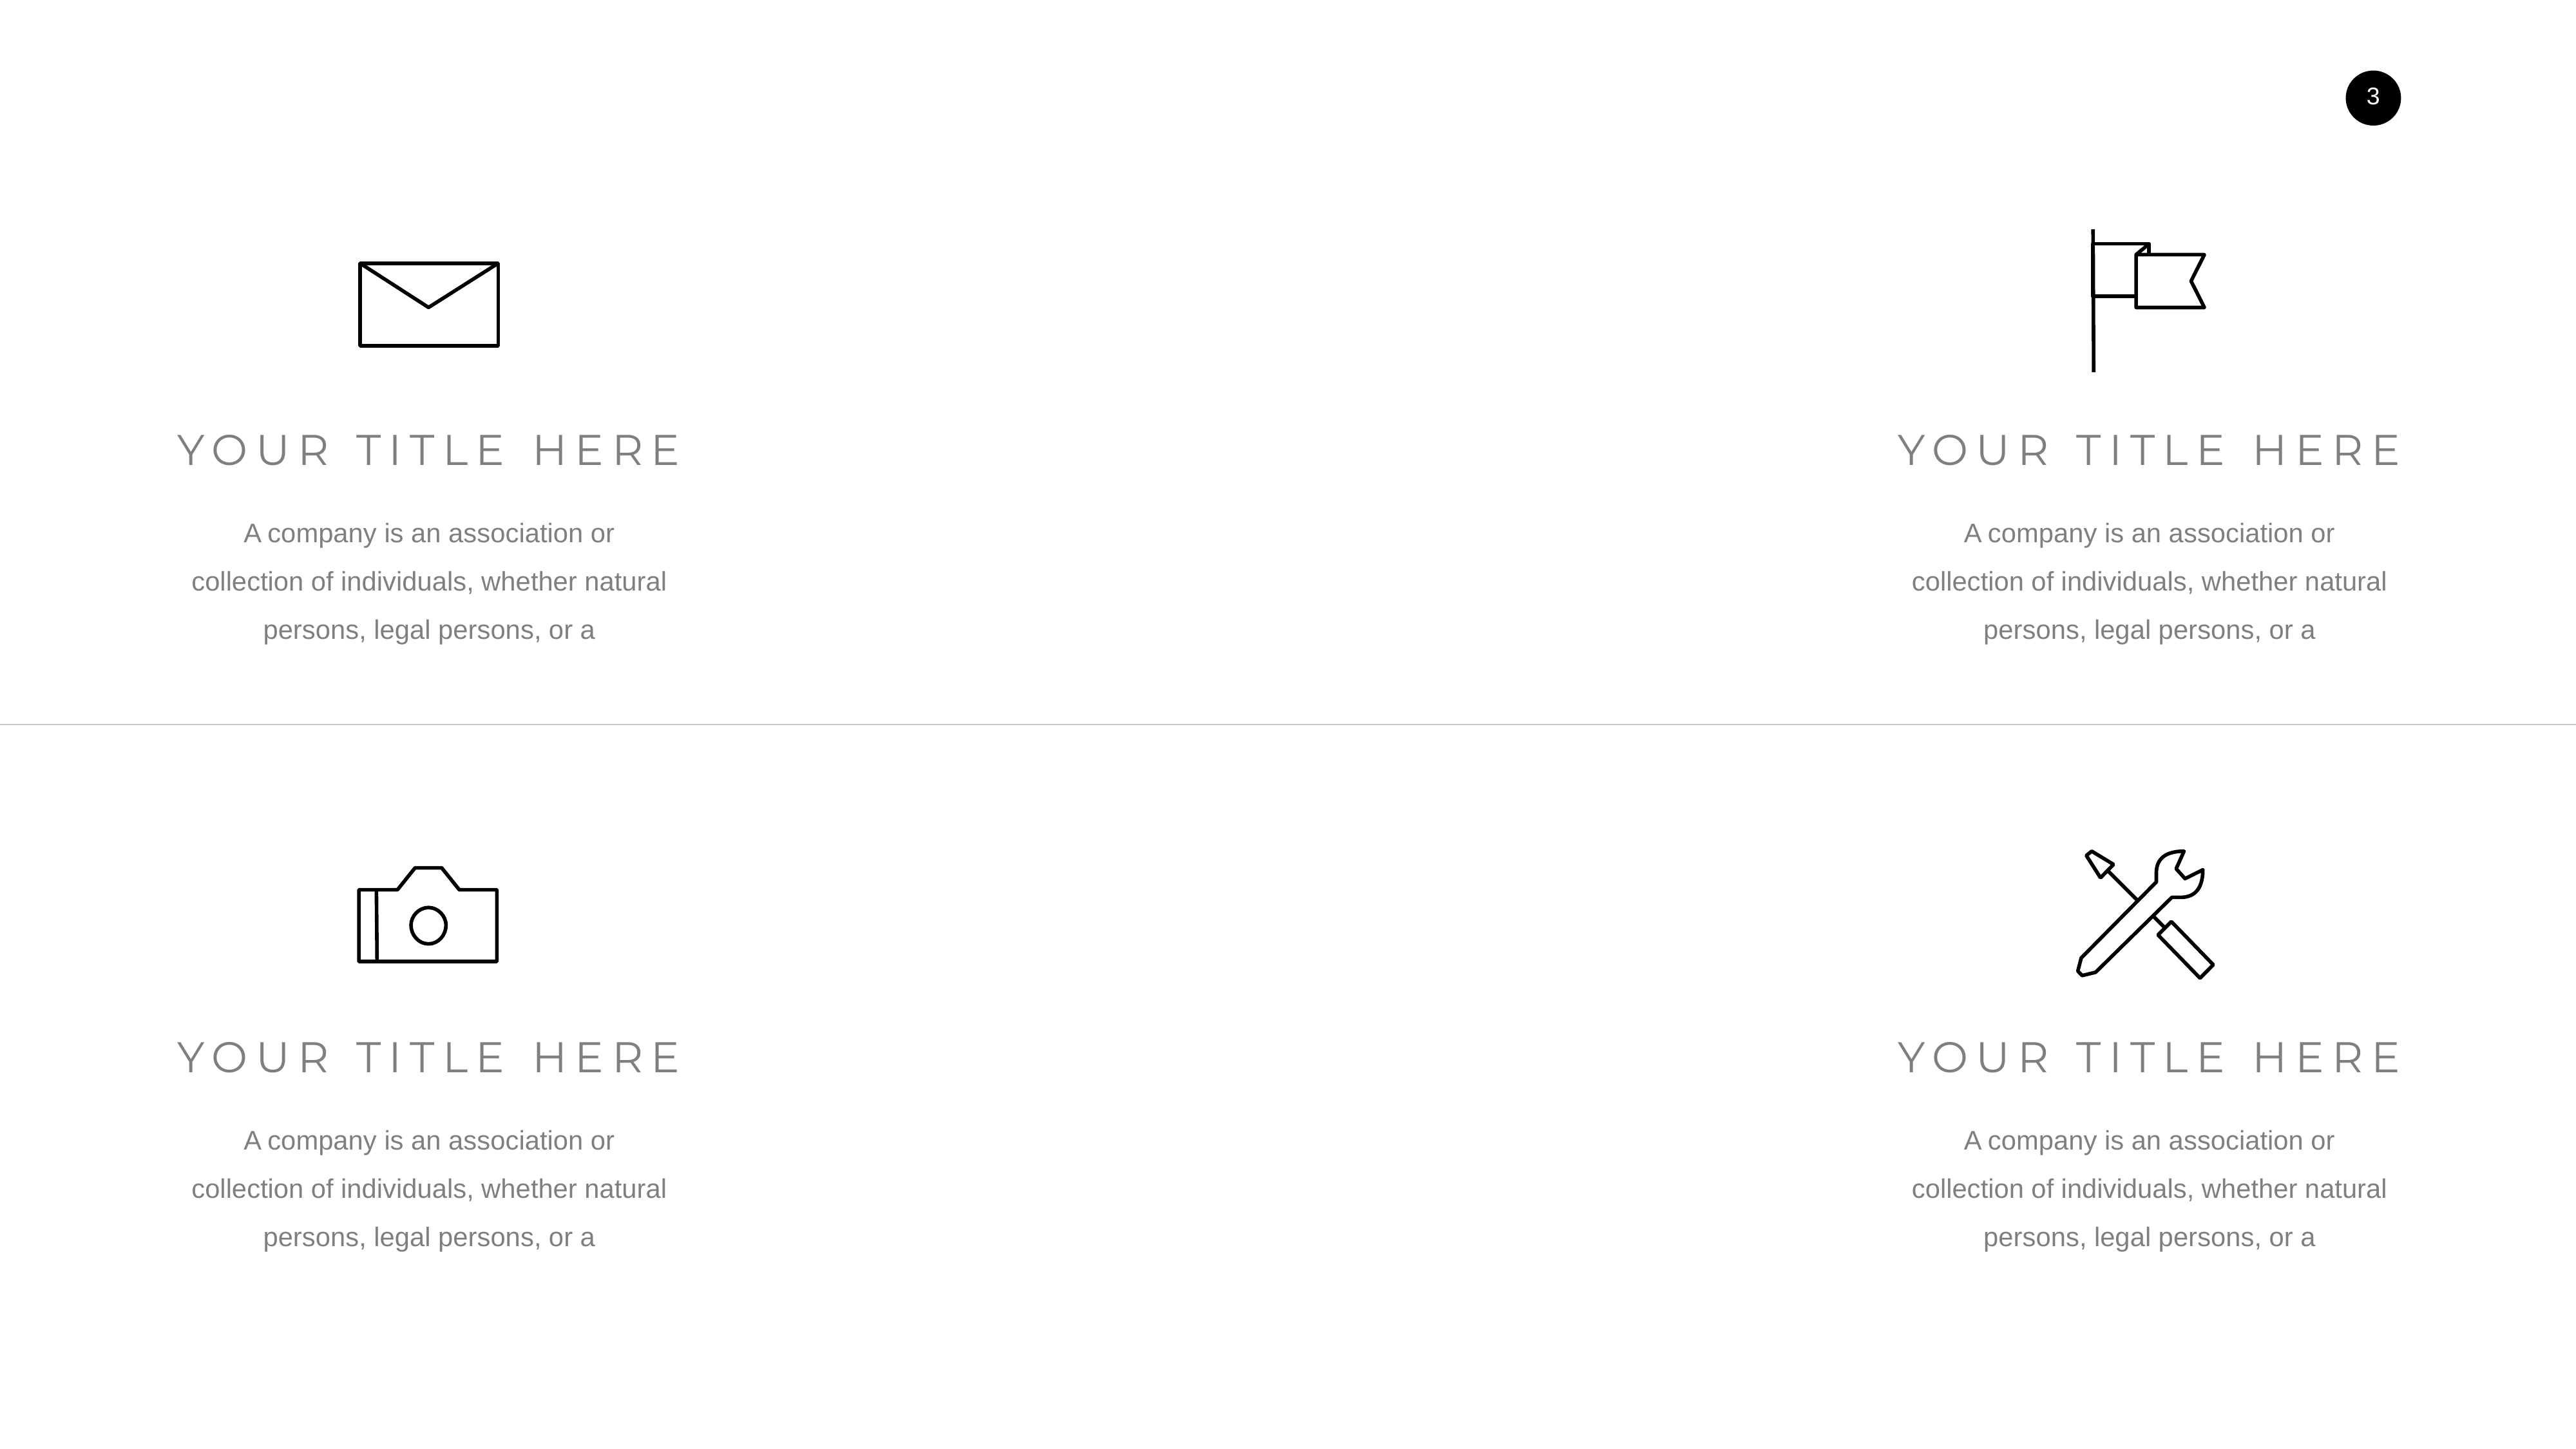

YOUR TITLE HERE
YOUR TITLE HERE
A company is an association or collection of individuals, whether natural persons, legal persons, or a
A company is an association or collection of individuals, whether natural persons, legal persons, or a

YOUR TITLE HERE
YOUR TITLE HERE
A company is an association or collection of individuals, whether natural persons, legal persons, or a
A company is an association or collection of individuals, whether natural persons, legal persons, or a